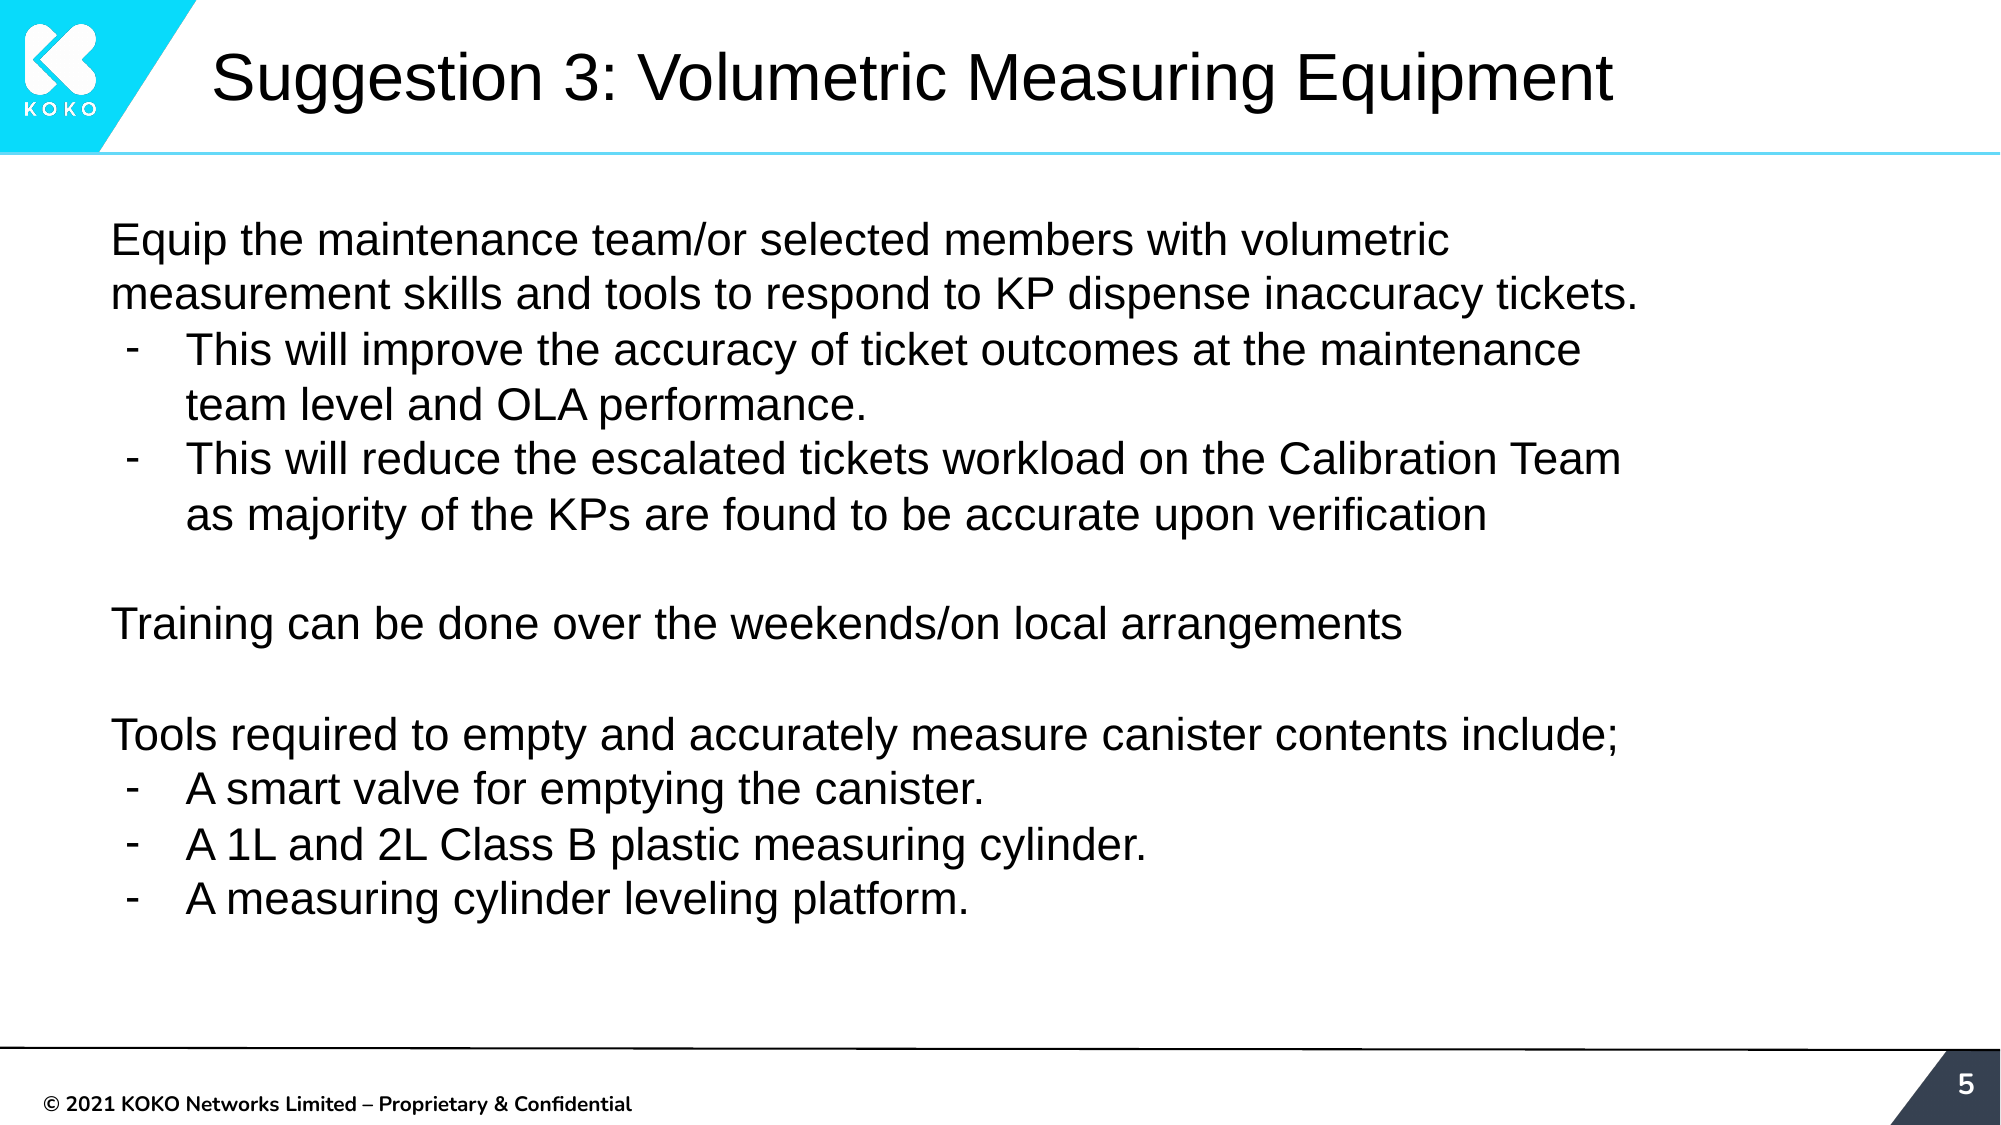

# Suggestion 3: Volumetric Measuring Equipment
Equip the maintenance team/or selected members with volumetric measurement skills and tools to respond to KP dispense inaccuracy tickets.
This will improve the accuracy of ticket outcomes at the maintenance team level and OLA performance.
This will reduce the escalated tickets workload on the Calibration Team as majority of the KPs are found to be accurate upon verification

Training can be done over the weekends/on local arrangements

Tools required to empty and accurately measure canister contents include;
A smart valve for emptying the canister.
A 1L and 2L Class B plastic measuring cylinder.
A measuring cylinder leveling platform.
5